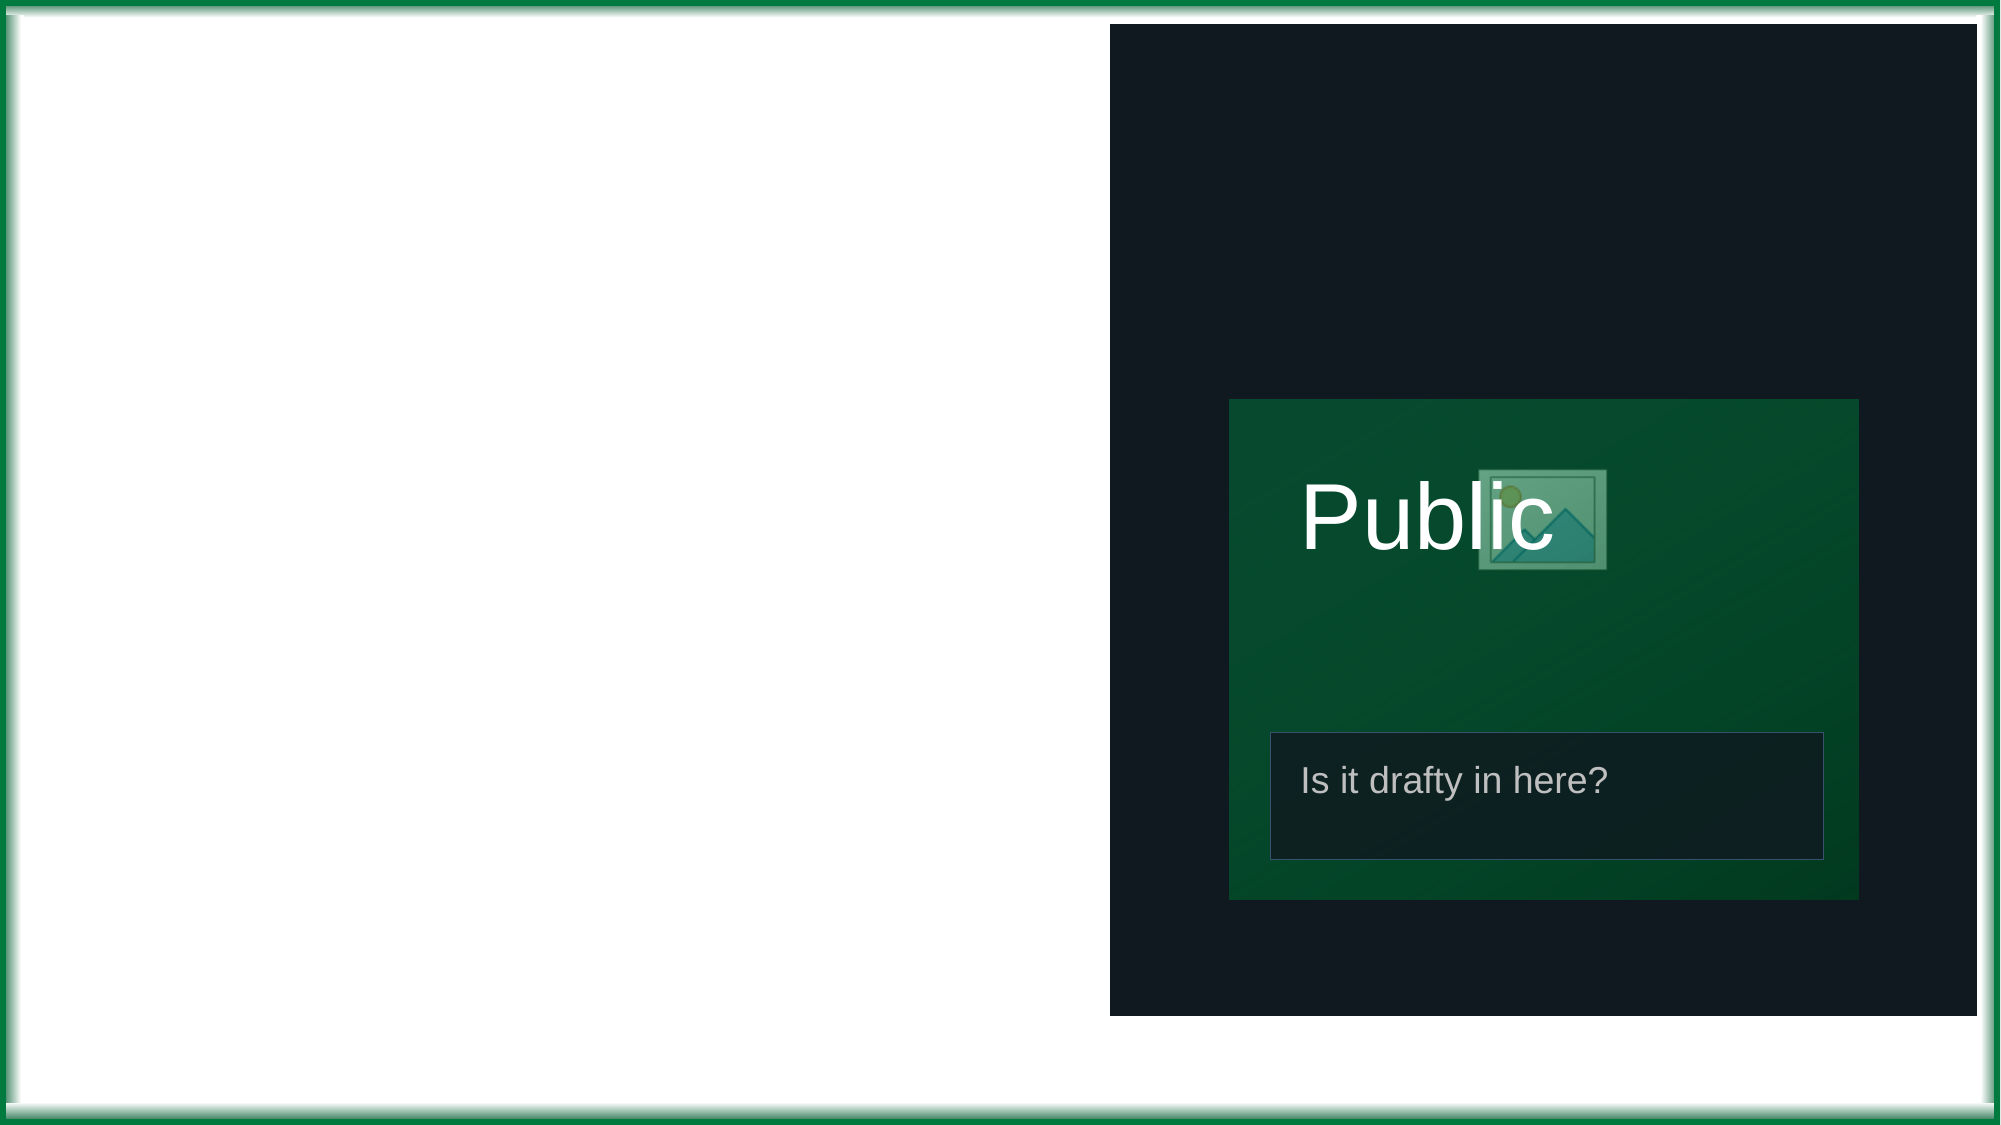

36

# Public
Is it drafty in here?